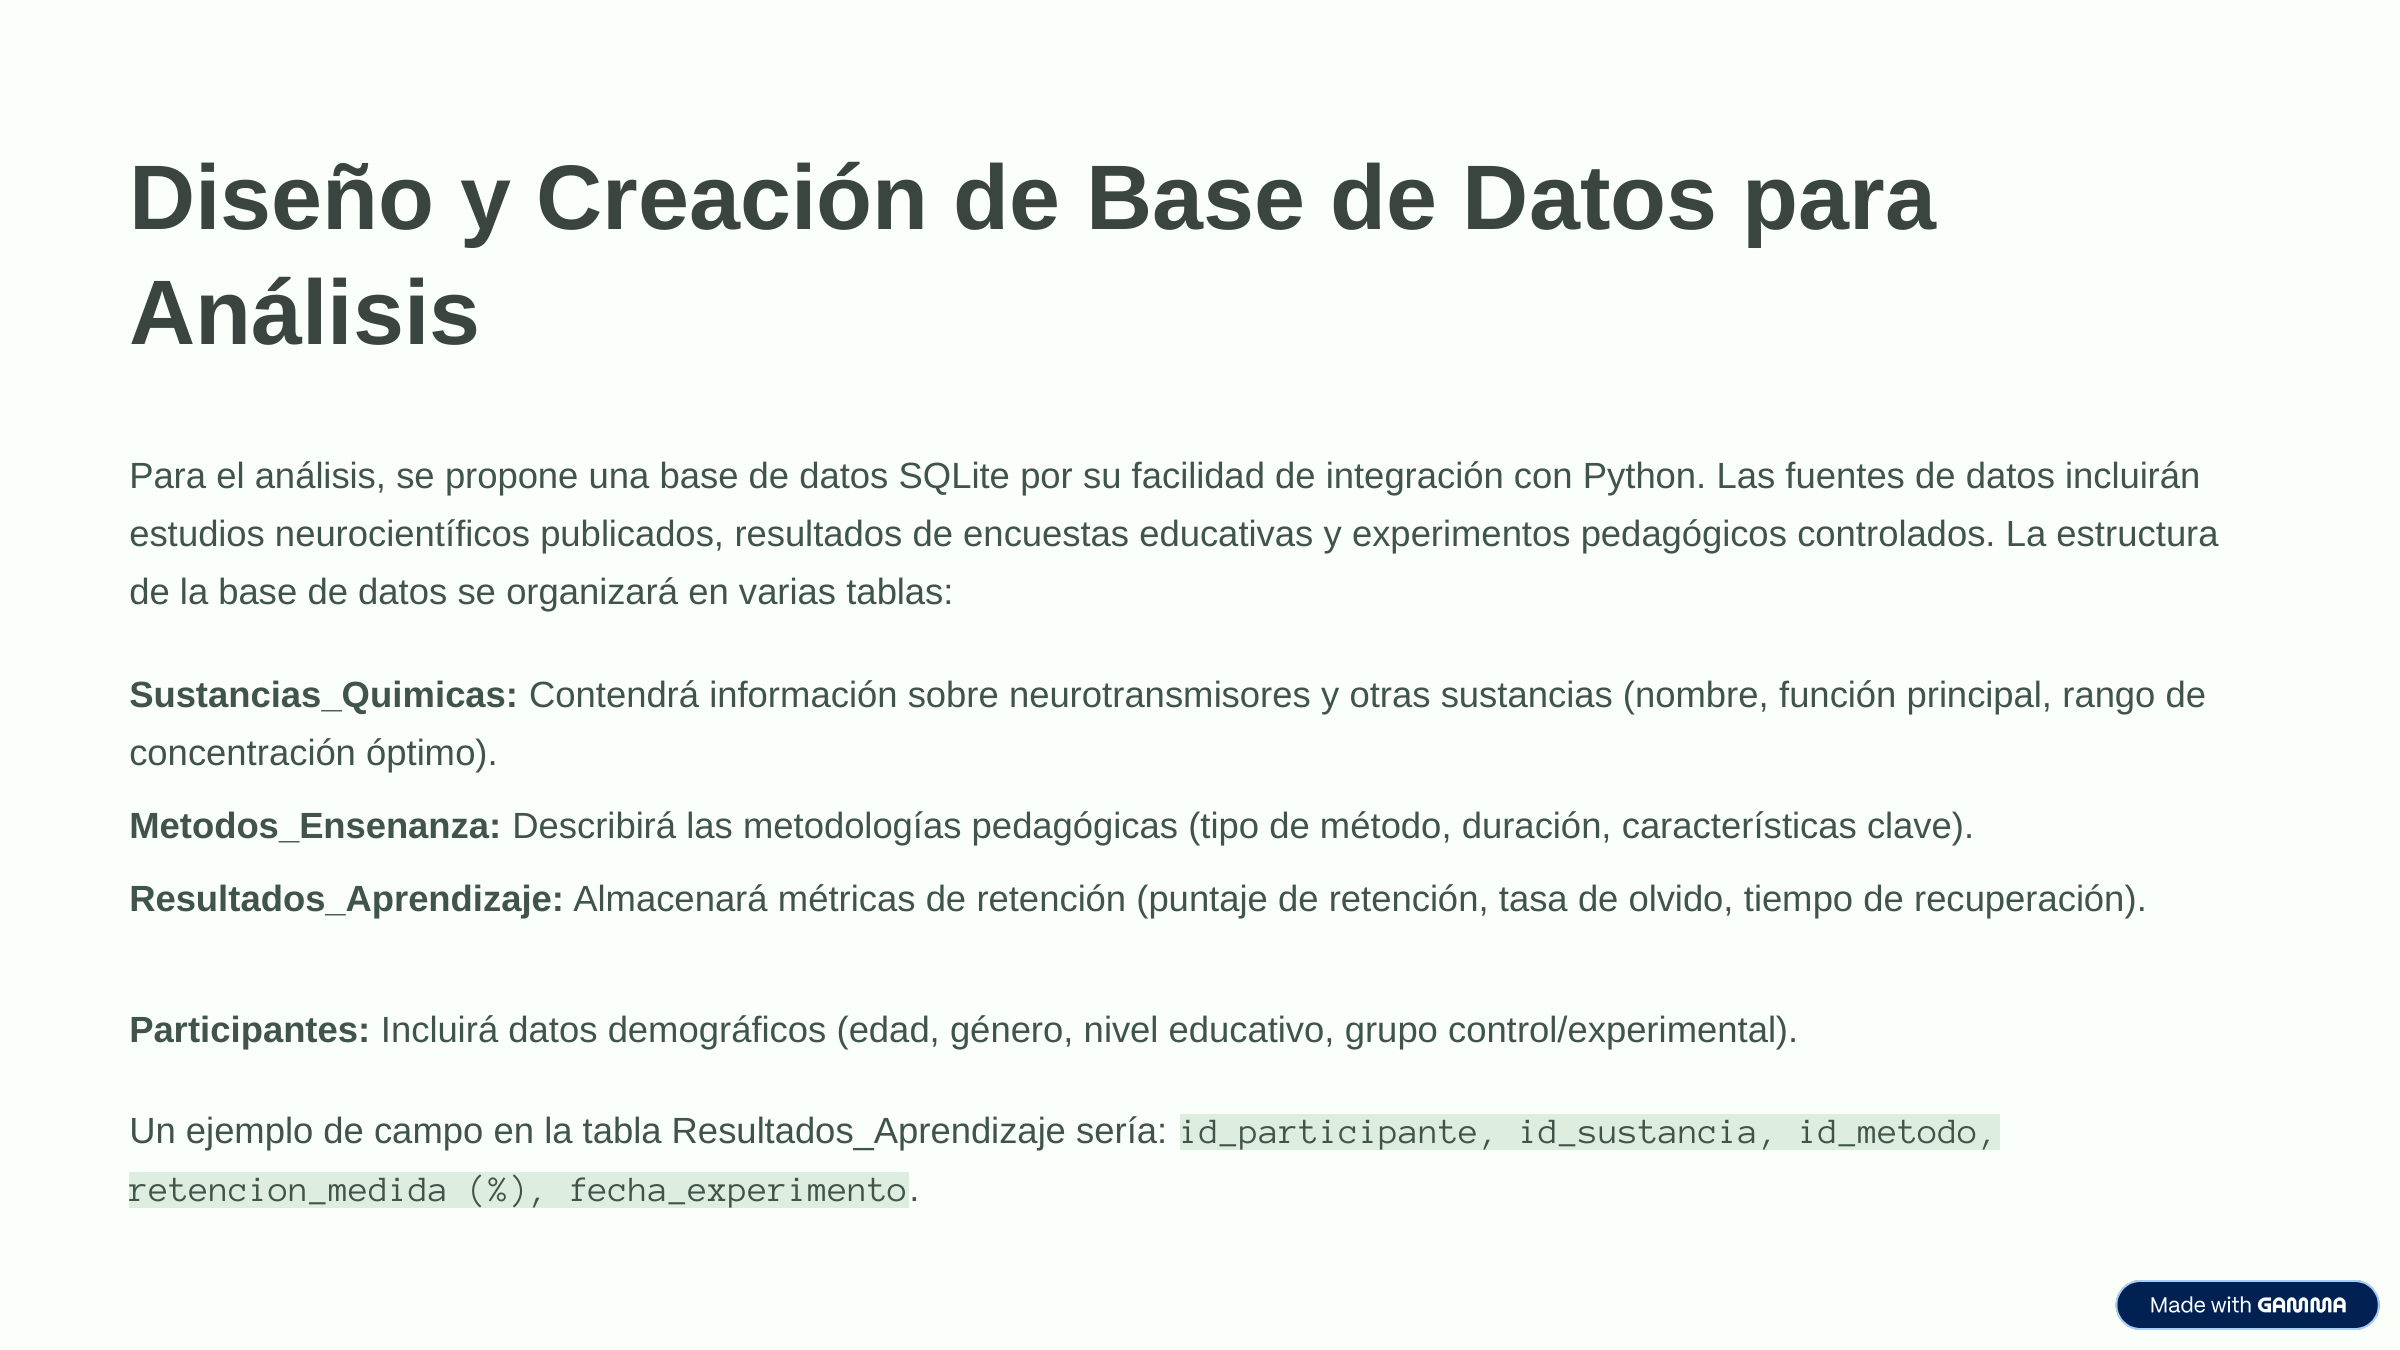

Diseño y Creación de Base de Datos para Análisis
Para el análisis, se propone una base de datos SQLite por su facilidad de integración con Python. Las fuentes de datos incluirán estudios neurocientíficos publicados, resultados de encuestas educativas y experimentos pedagógicos controlados. La estructura de la base de datos se organizará en varias tablas:
Sustancias_Quimicas: Contendrá información sobre neurotransmisores y otras sustancias (nombre, función principal, rango de concentración óptimo).
Metodos_Ensenanza: Describirá las metodologías pedagógicas (tipo de método, duración, características clave).
Resultados_Aprendizaje: Almacenará métricas de retención (puntaje de retención, tasa de olvido, tiempo de recuperación).
Participantes: Incluirá datos demográficos (edad, género, nivel educativo, grupo control/experimental).
Un ejemplo de campo en la tabla Resultados_Aprendizaje sería: id_participante, id_sustancia, id_metodo, retencion_medida (%), fecha_experimento.